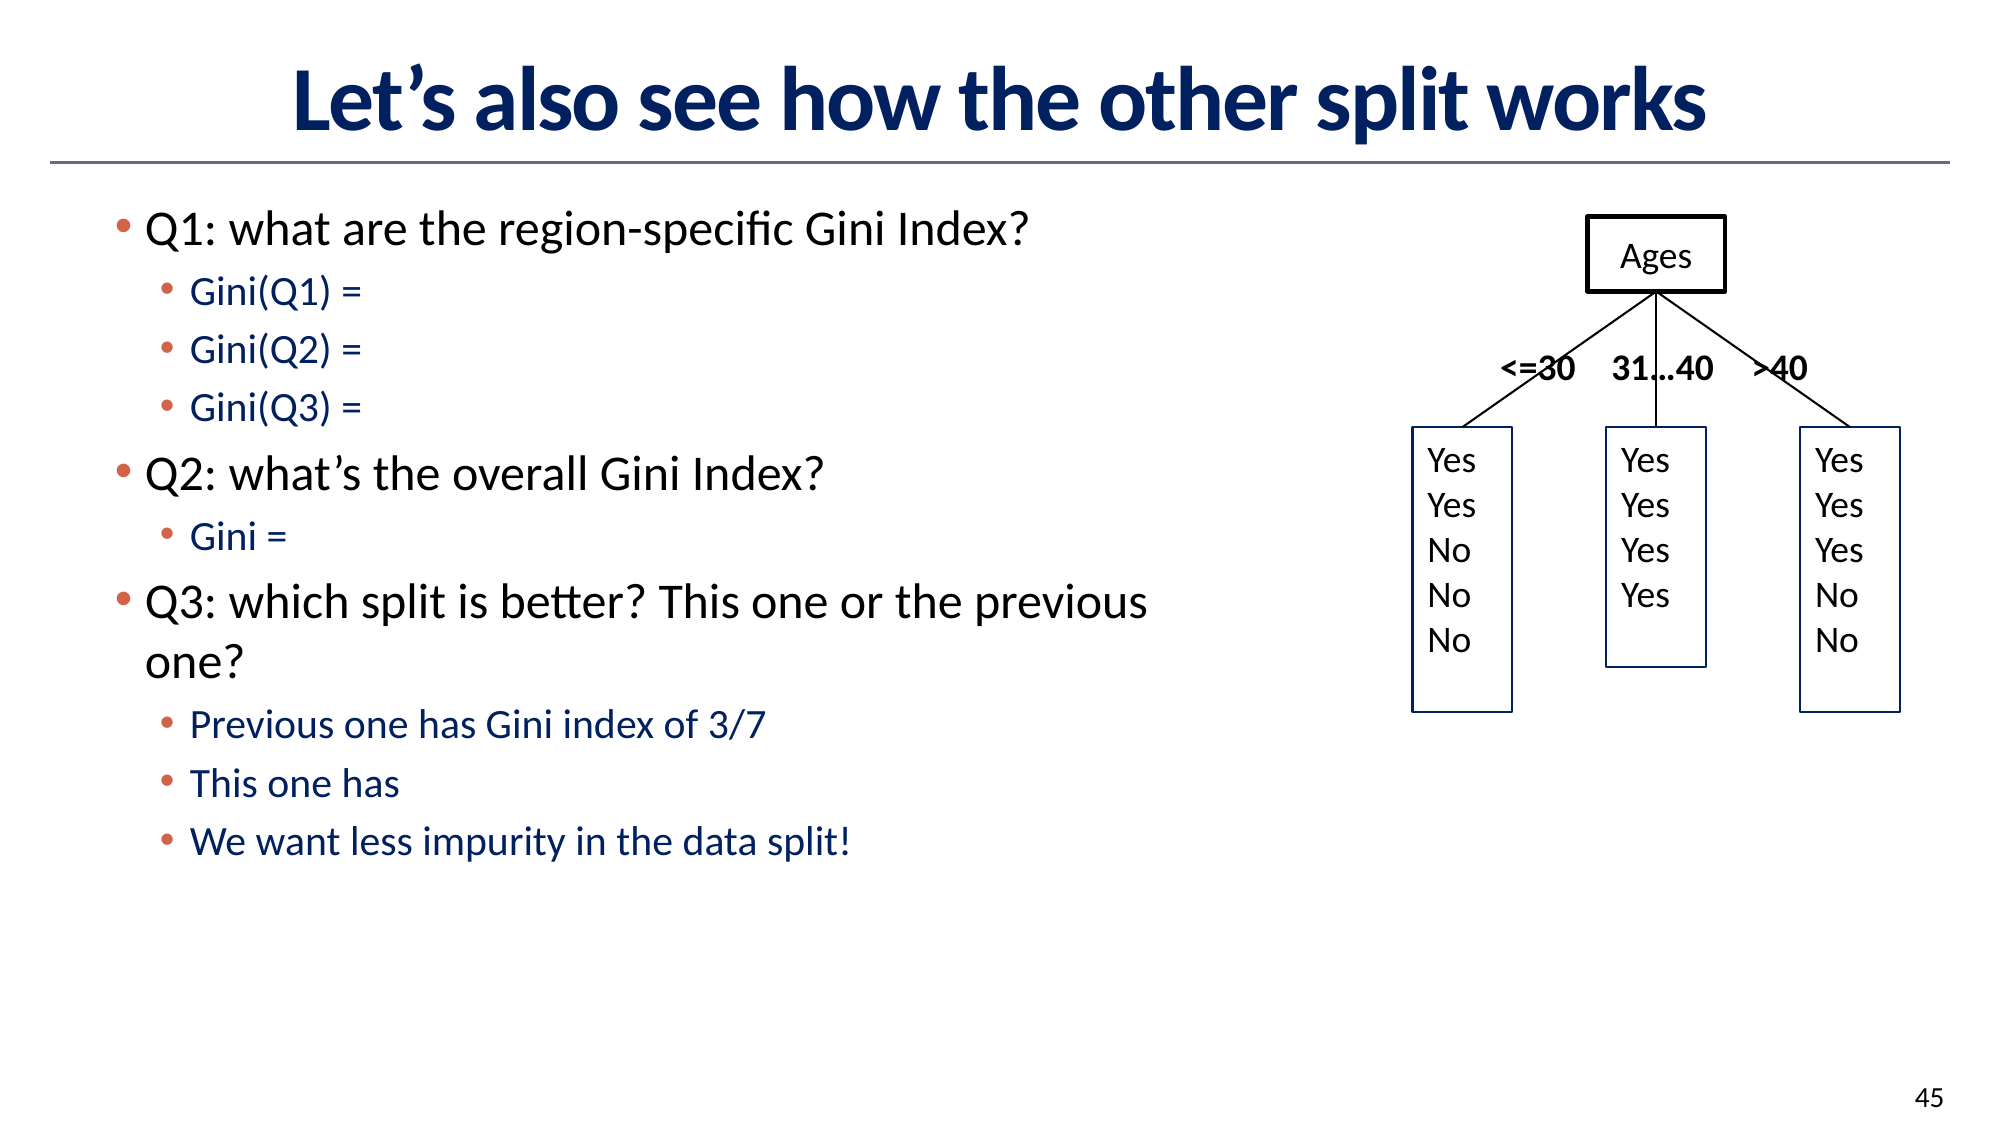

# Let’s also see how the other split works
Q1: what are the region-specific Gini Index?
Gini(Q1) =
Gini(Q2) =
Gini(Q3) =
Q2: what’s the overall Gini Index?
Gini =
Q3: which split is better? This one or the previous one?
Previous one has Gini index of 3/7
This one has
We want less impurity in the data split!
Ages
31…40
>40
<=30
Yes
Yes
No
No
No

Yes
Yes
Yes
Yes

Yes
Yes
Yes
No
No

45